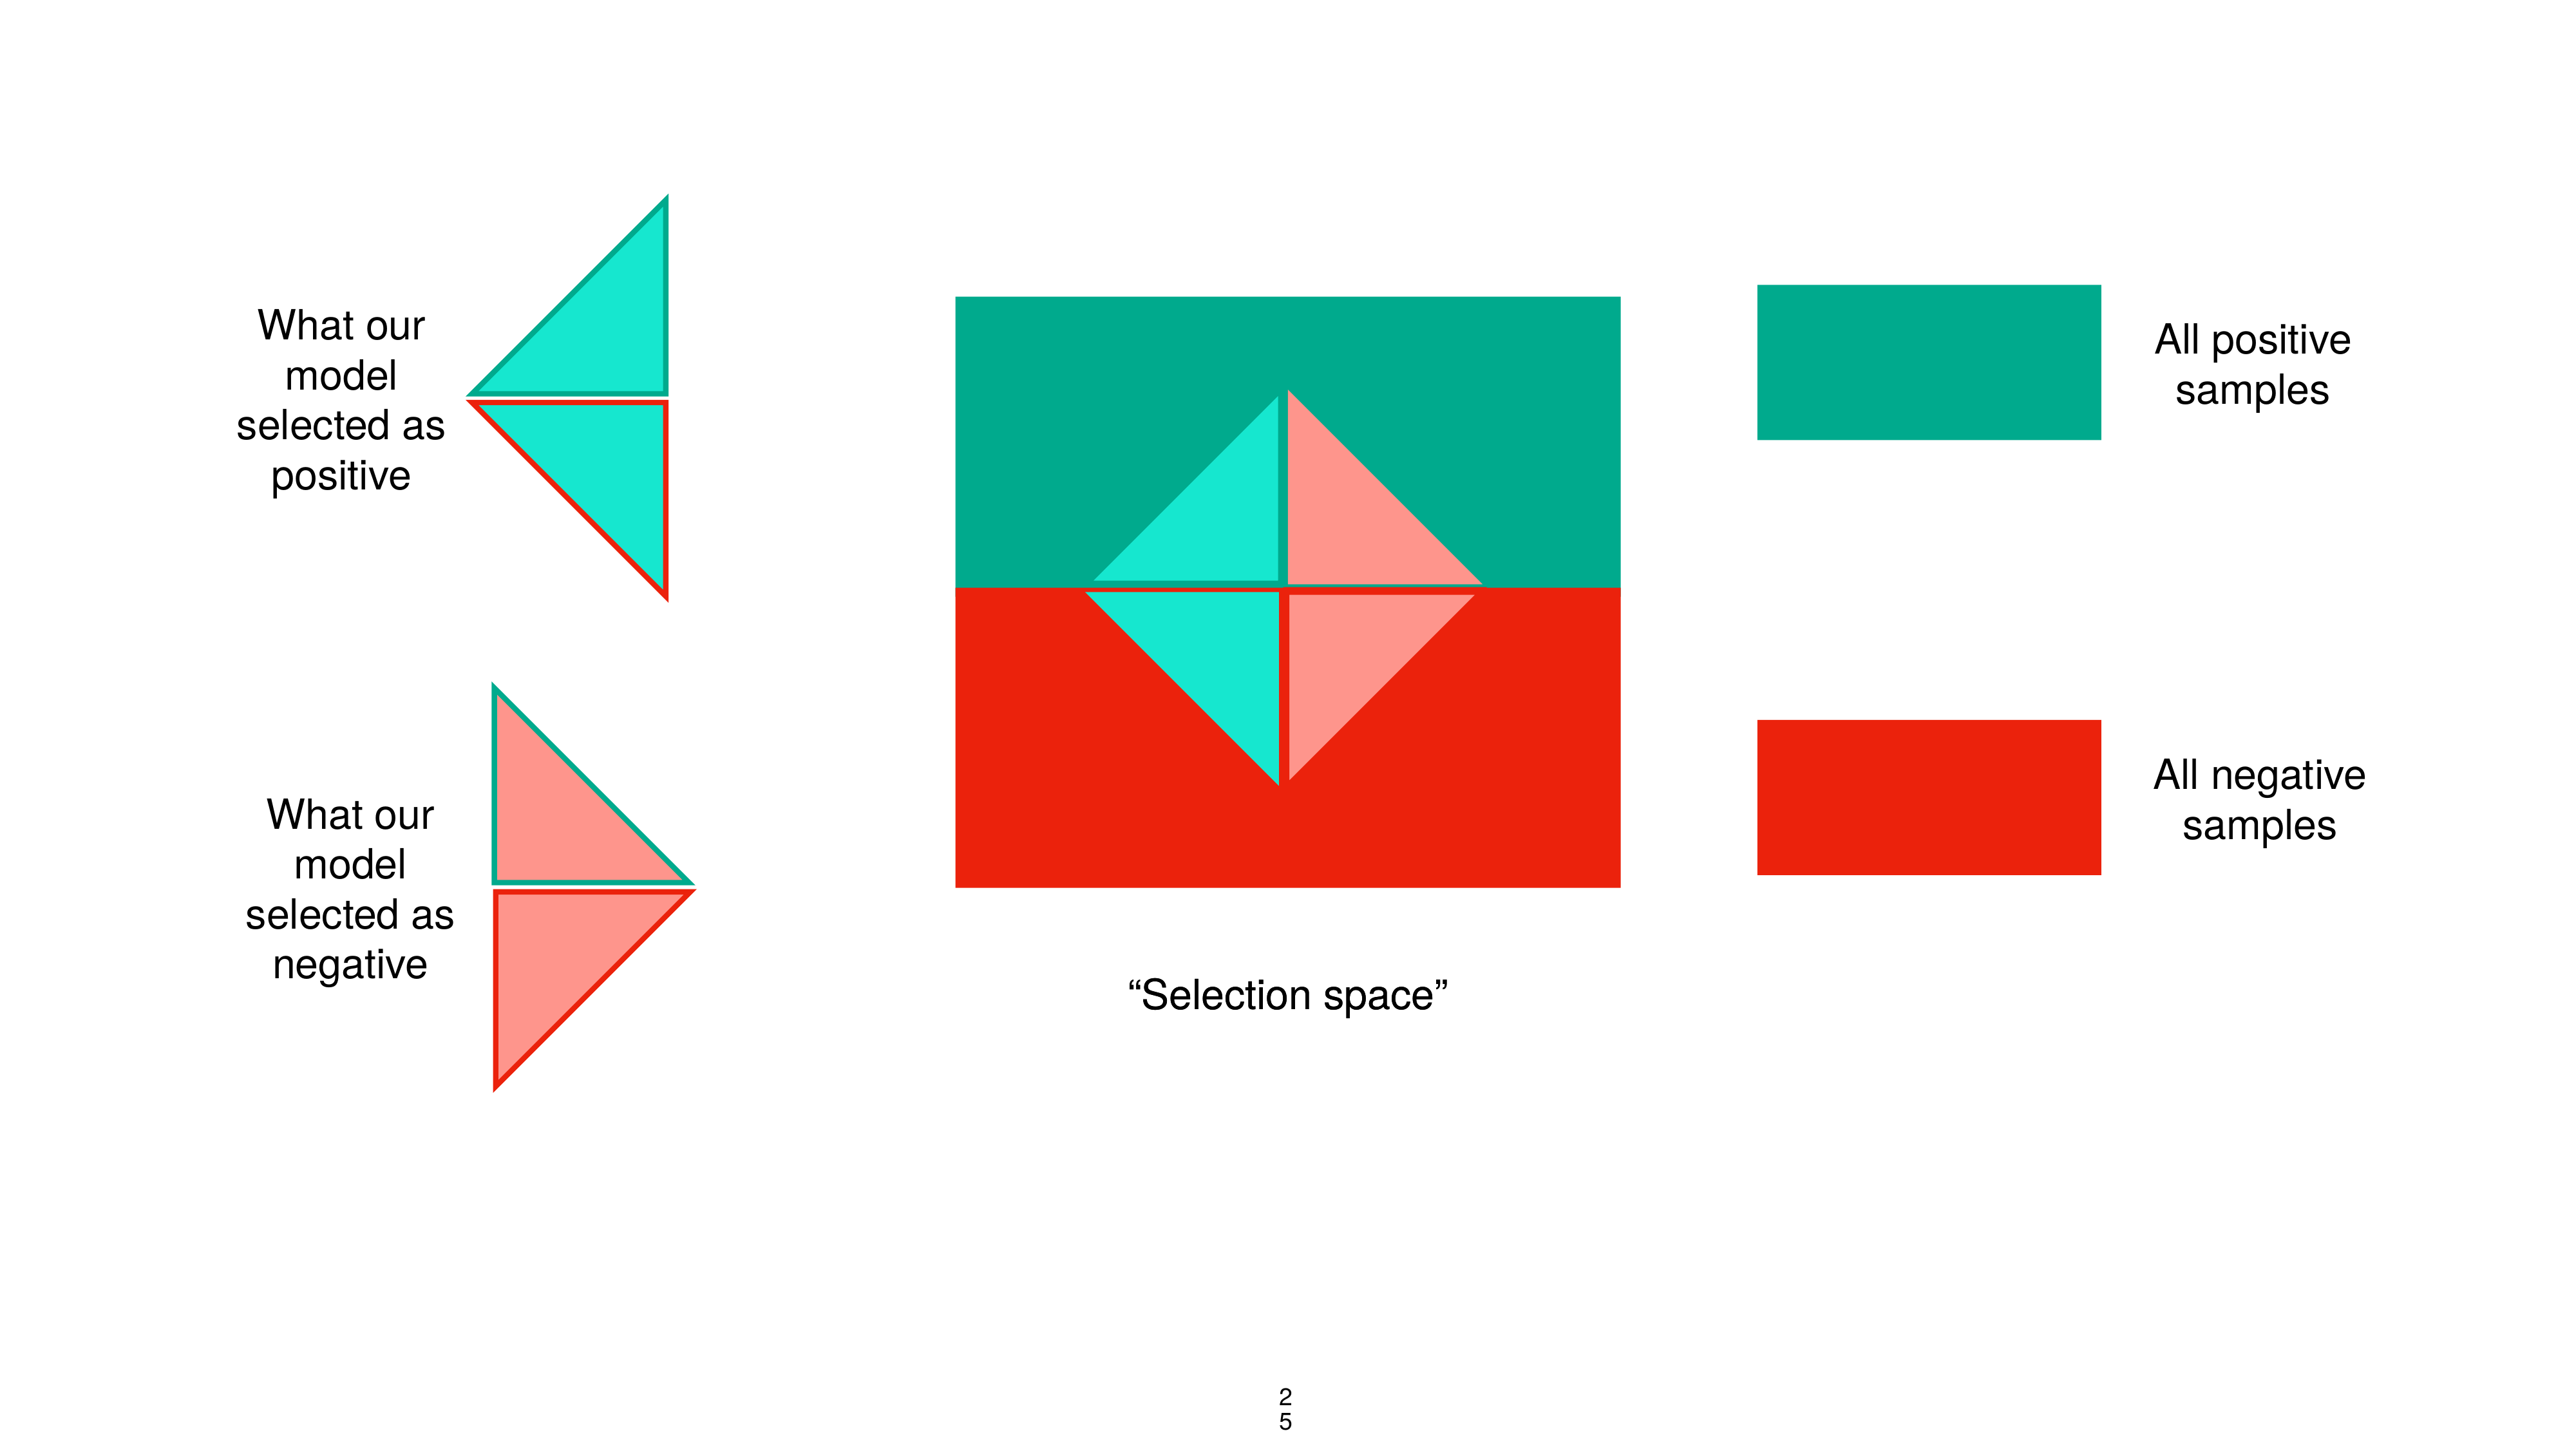

What our model selected as positive
All positive samples

All negative samples
What our model selected as negative

“Selection space”
“Selection space”
25